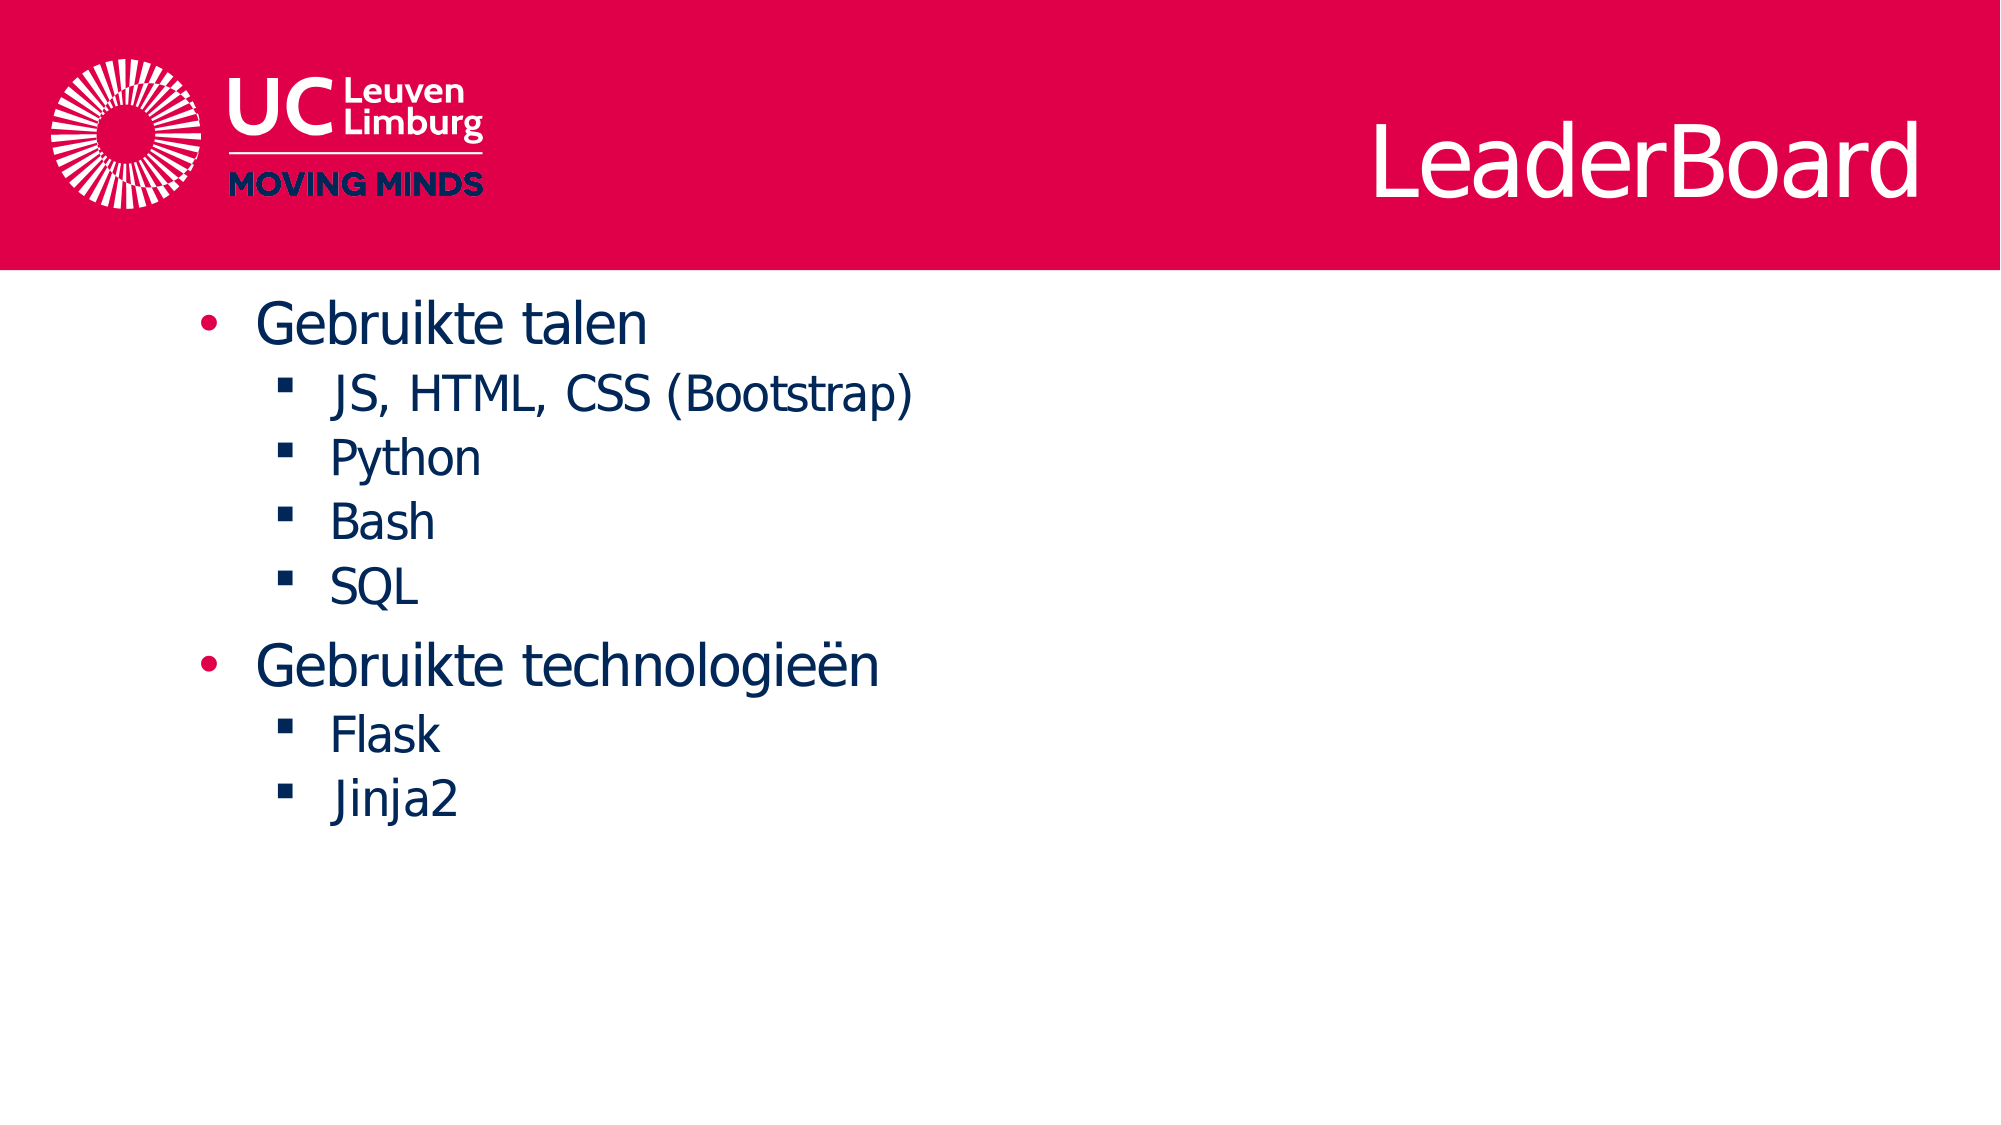

# LeaderBoard
Gebruikte talen
JS, HTML, CSS (Bootstrap)
Python
Bash
SQL
Gebruikte technologieën
Flask
Jinja2